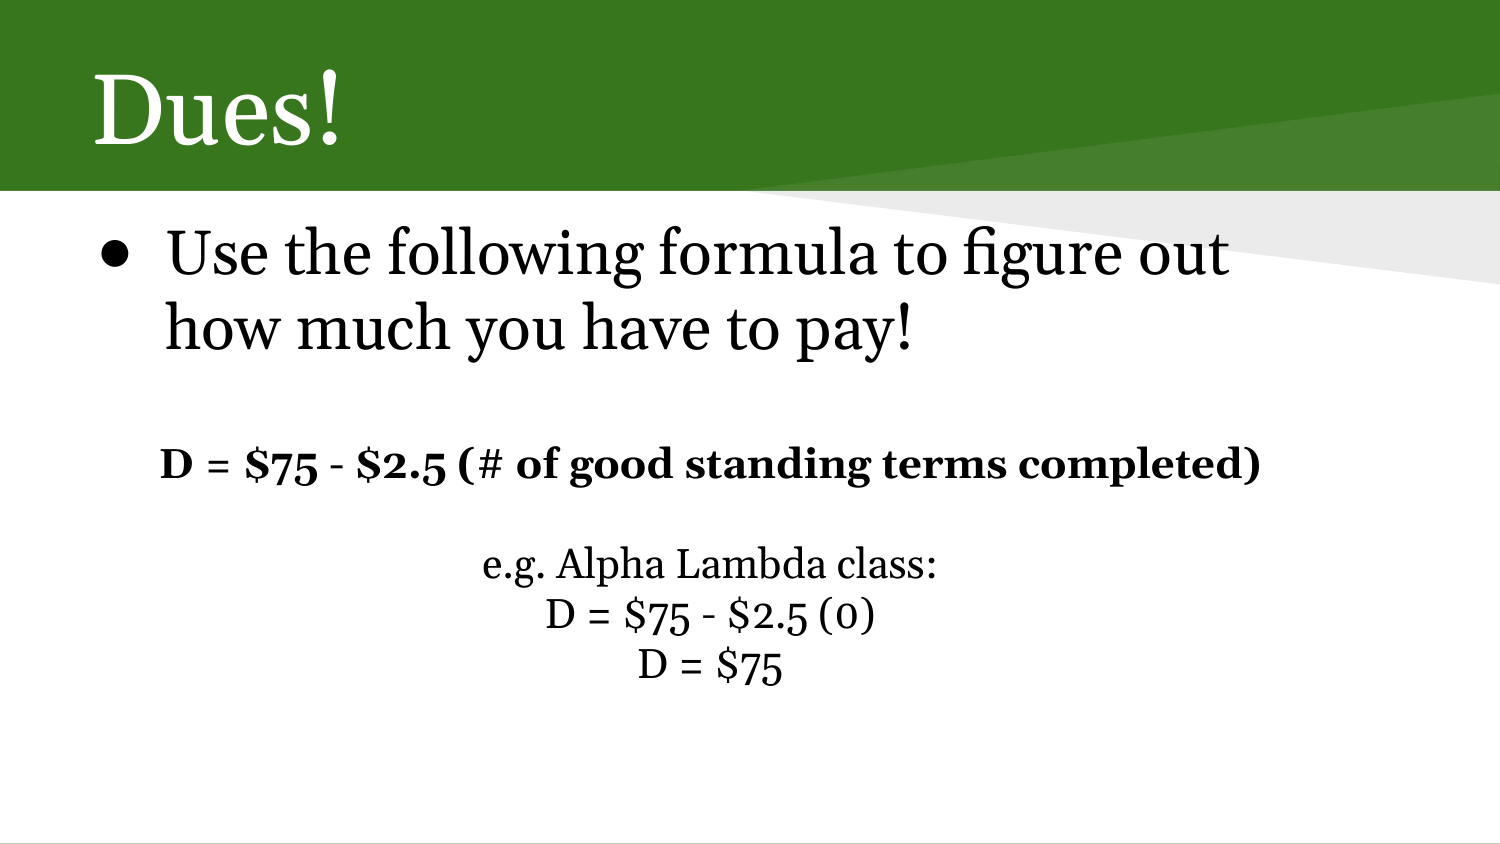

# Dues!
Use the following formula to figure out how much you have to pay!

D = $75 - $2.5 (# of good standing terms completed)

e.g. Alpha Lambda class:
D = $75 - $2.5 (0)
D = $75